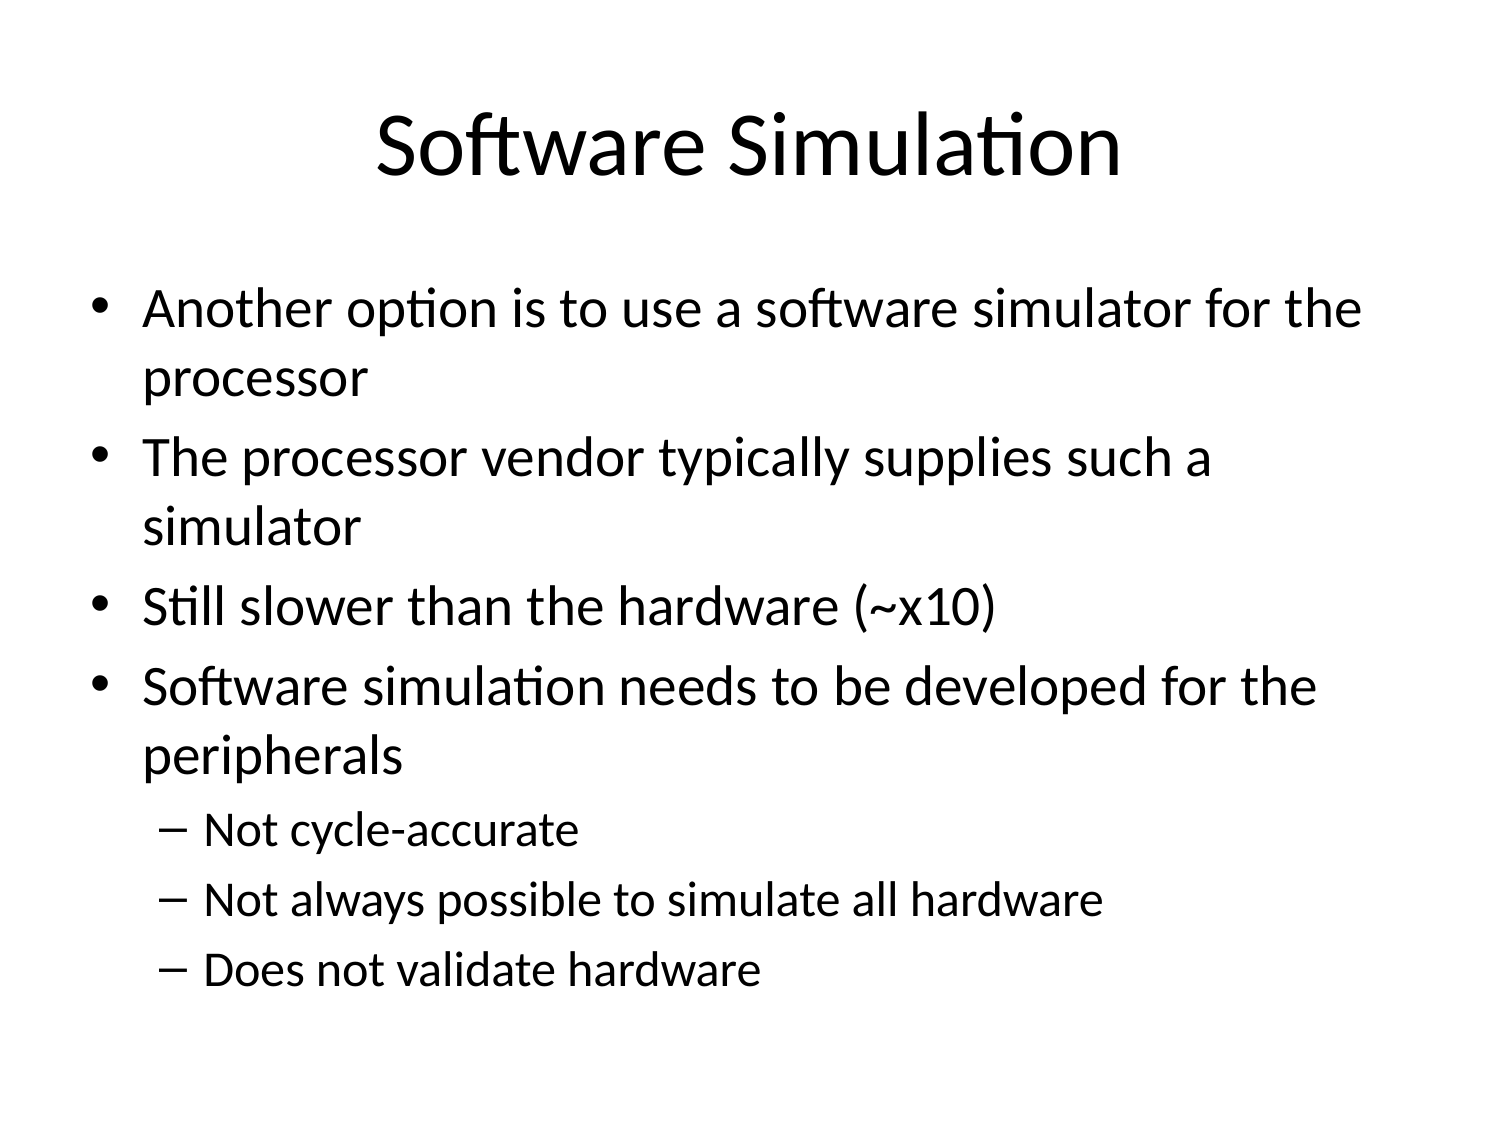

# Software Simulation
Another option is to use a software simulator for the processor
The processor vendor typically supplies such a simulator
Still slower than the hardware (~x10)
Software simulation needs to be developed for the peripherals
Not cycle-accurate
Not always possible to simulate all hardware
Does not validate hardware